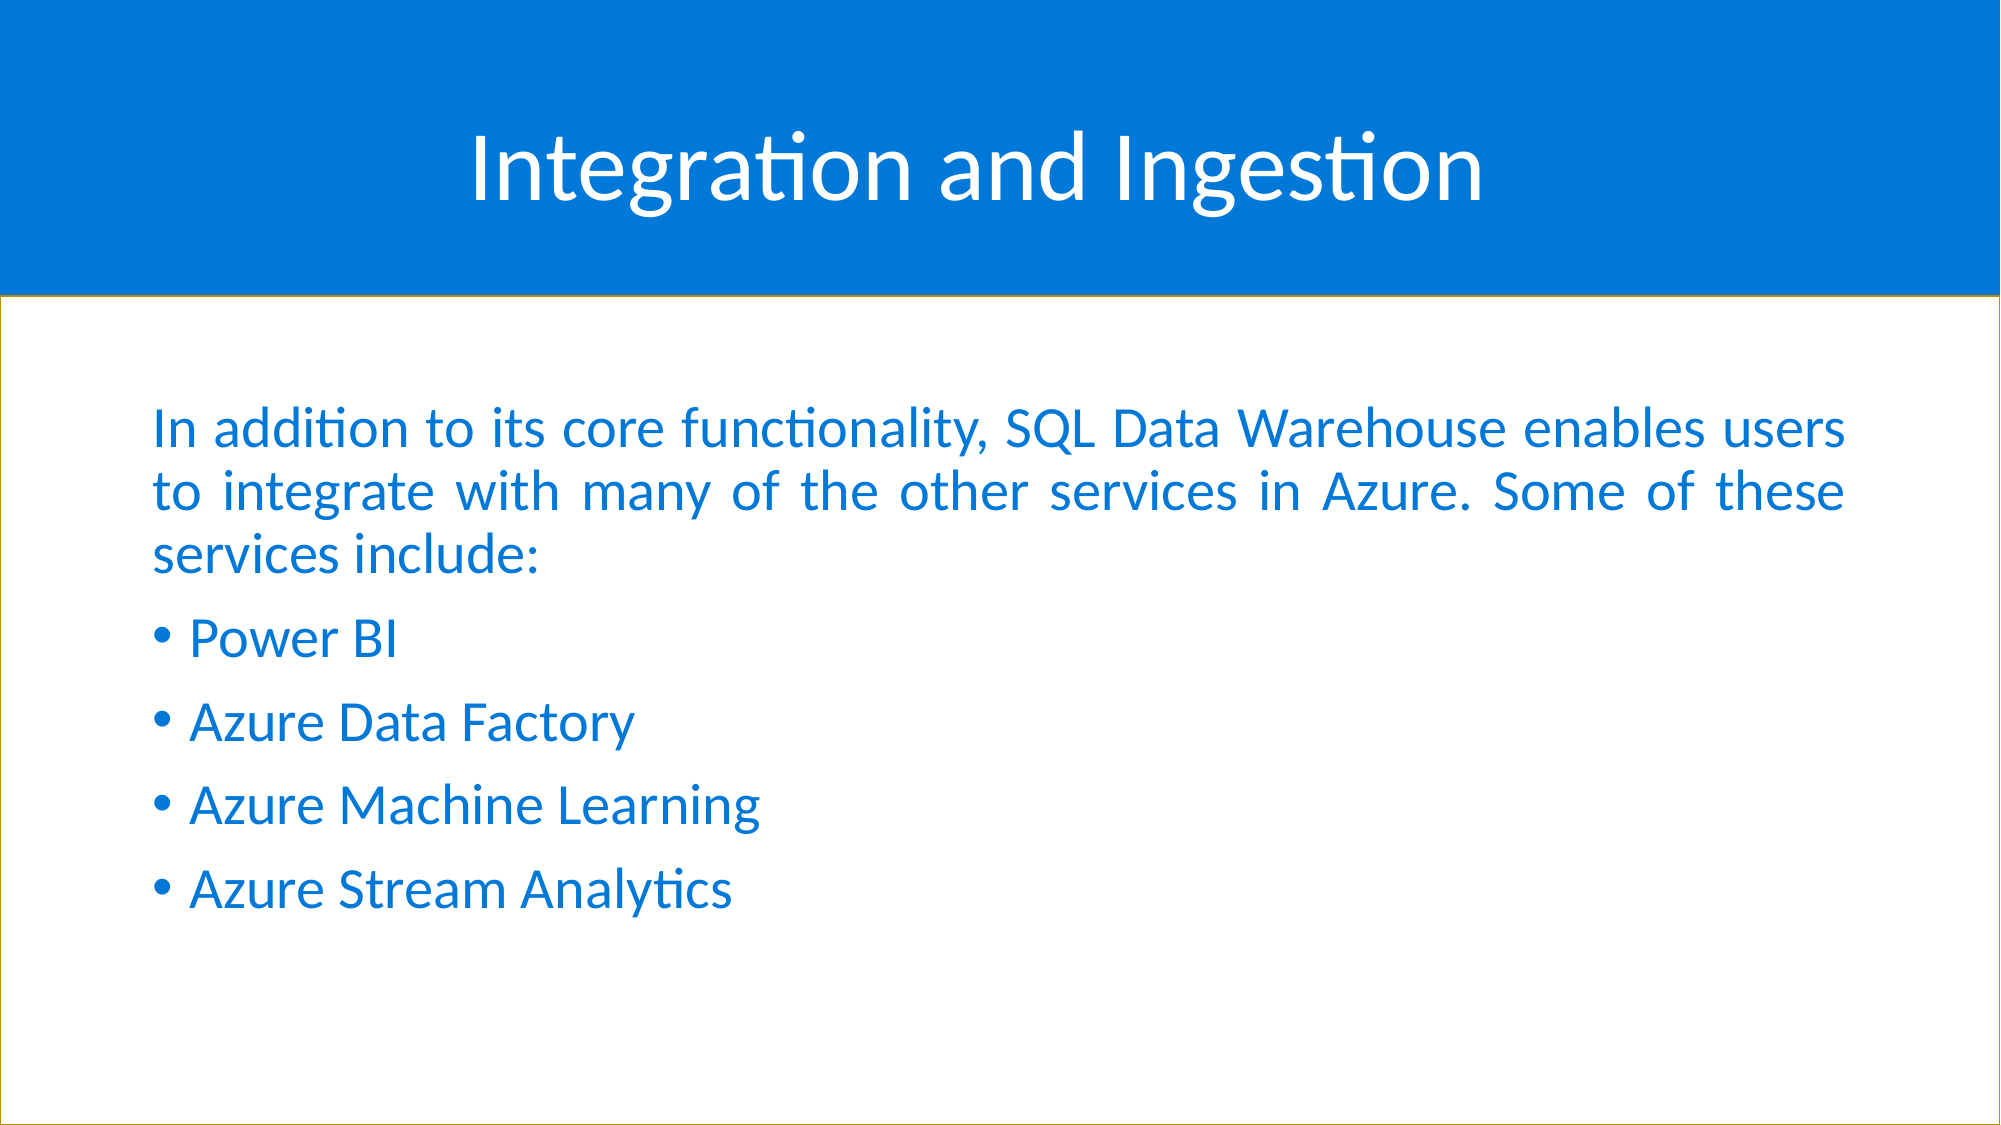

# Integration and Ingestion

In addition to its core functionality, SQL Data Warehouse enables users to integrate with many of the other services in Azure. Some of these services include:
Power BI
Azure Data Factory
Azure Machine Learning
Azure Stream Analytics